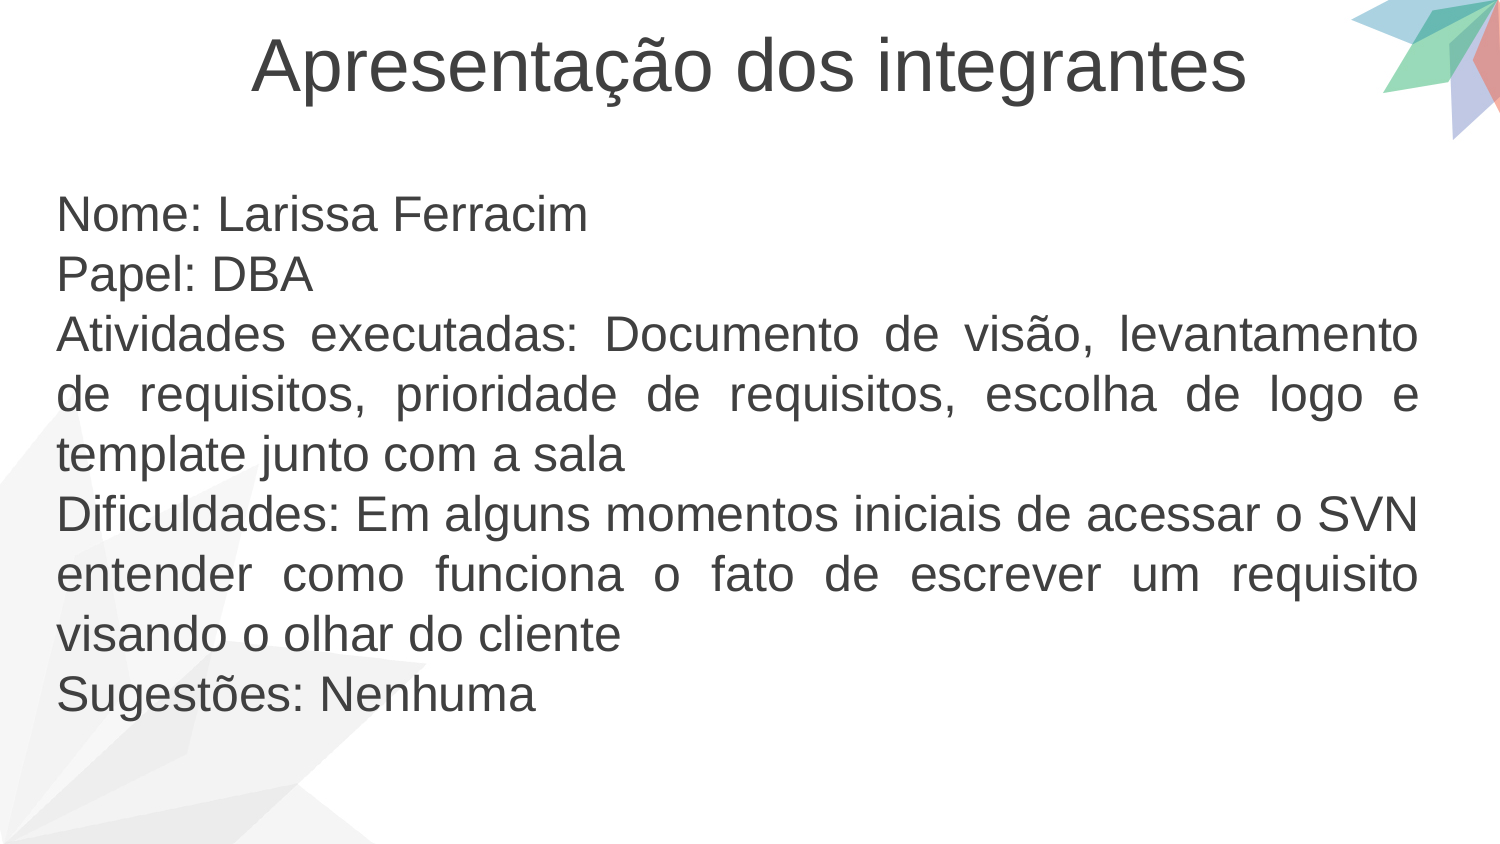

Apresentação dos integrantes
Nome: Larissa Ferracim
Papel: DBA
Atividades executadas: Documento de visão, levantamento de requisitos, prioridade de requisitos, escolha de logo e template junto com a sala
Dificuldades: Em alguns momentos iniciais de acessar o SVN entender como funciona o fato de escrever um requisito visando o olhar do cliente
Sugestões: Nenhuma